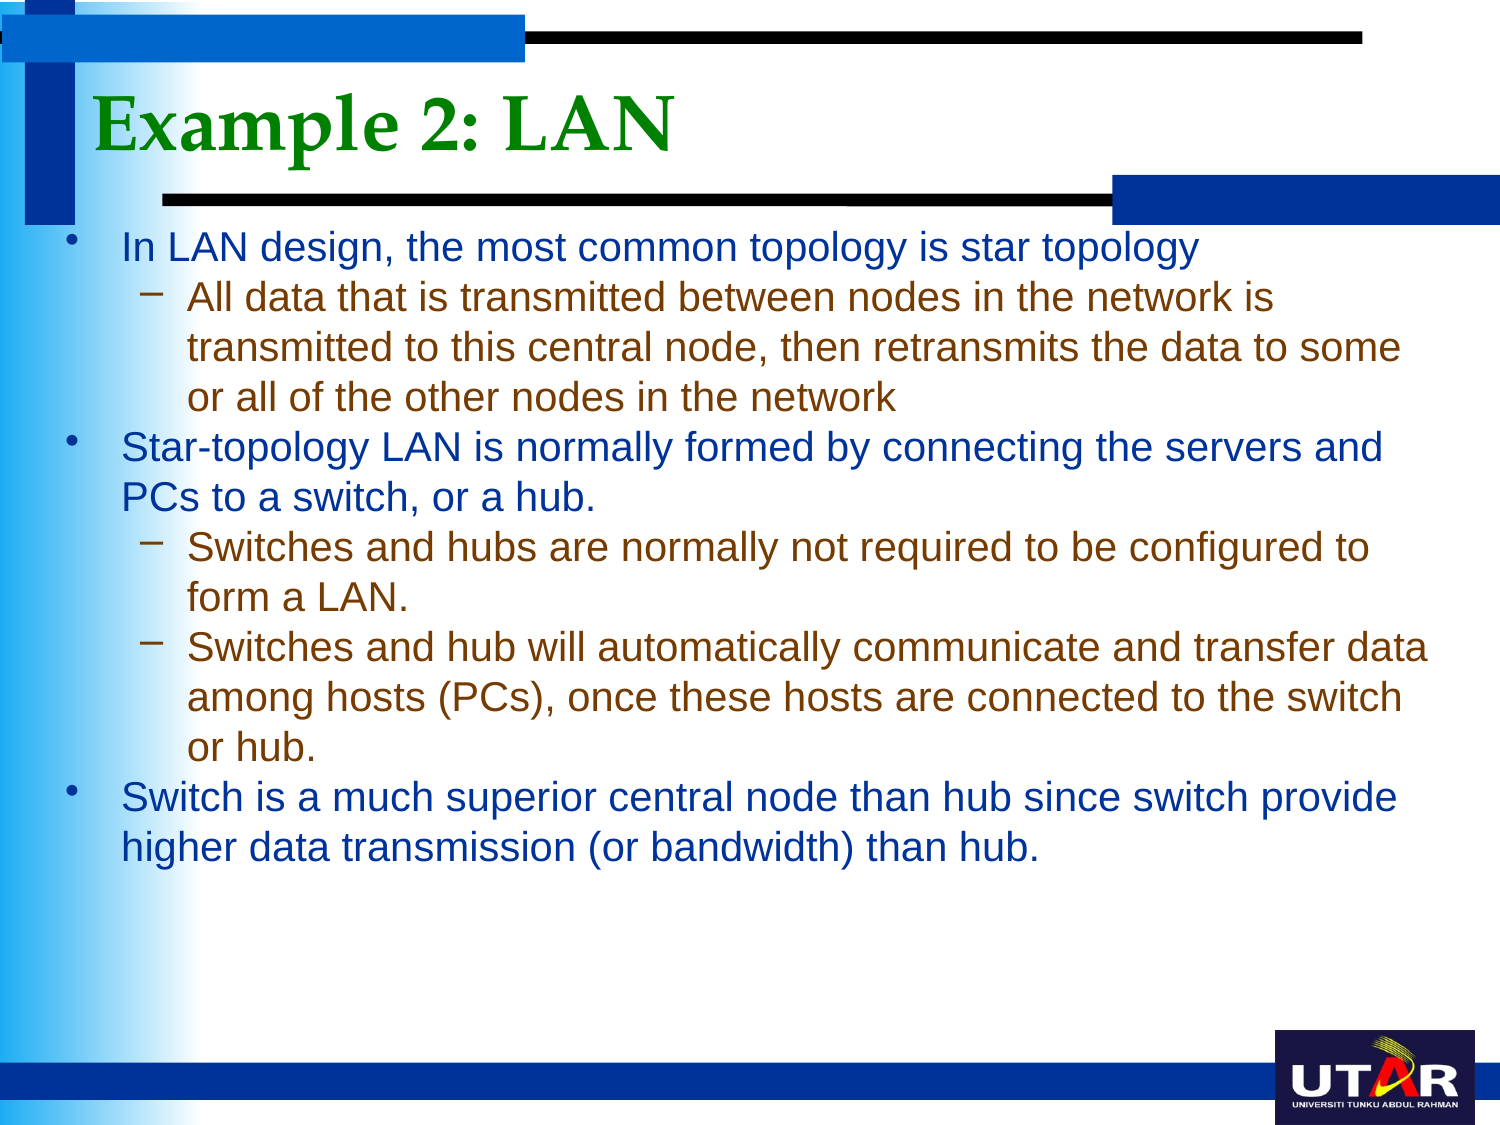

# Example 2: LAN
In LAN design, the most common topology is star topology
All data that is transmitted between nodes in the network is transmitted to this central node, then retransmits the data to some or all of the other nodes in the network
Star-topology LAN is normally formed by connecting the servers and PCs to a switch, or a hub.
Switches and hubs are normally not required to be configured to form a LAN.
Switches and hub will automatically communicate and transfer data among hosts (PCs), once these hosts are connected to the switch or hub.
Switch is a much superior central node than hub since switch provide higher data transmission (or bandwidth) than hub.